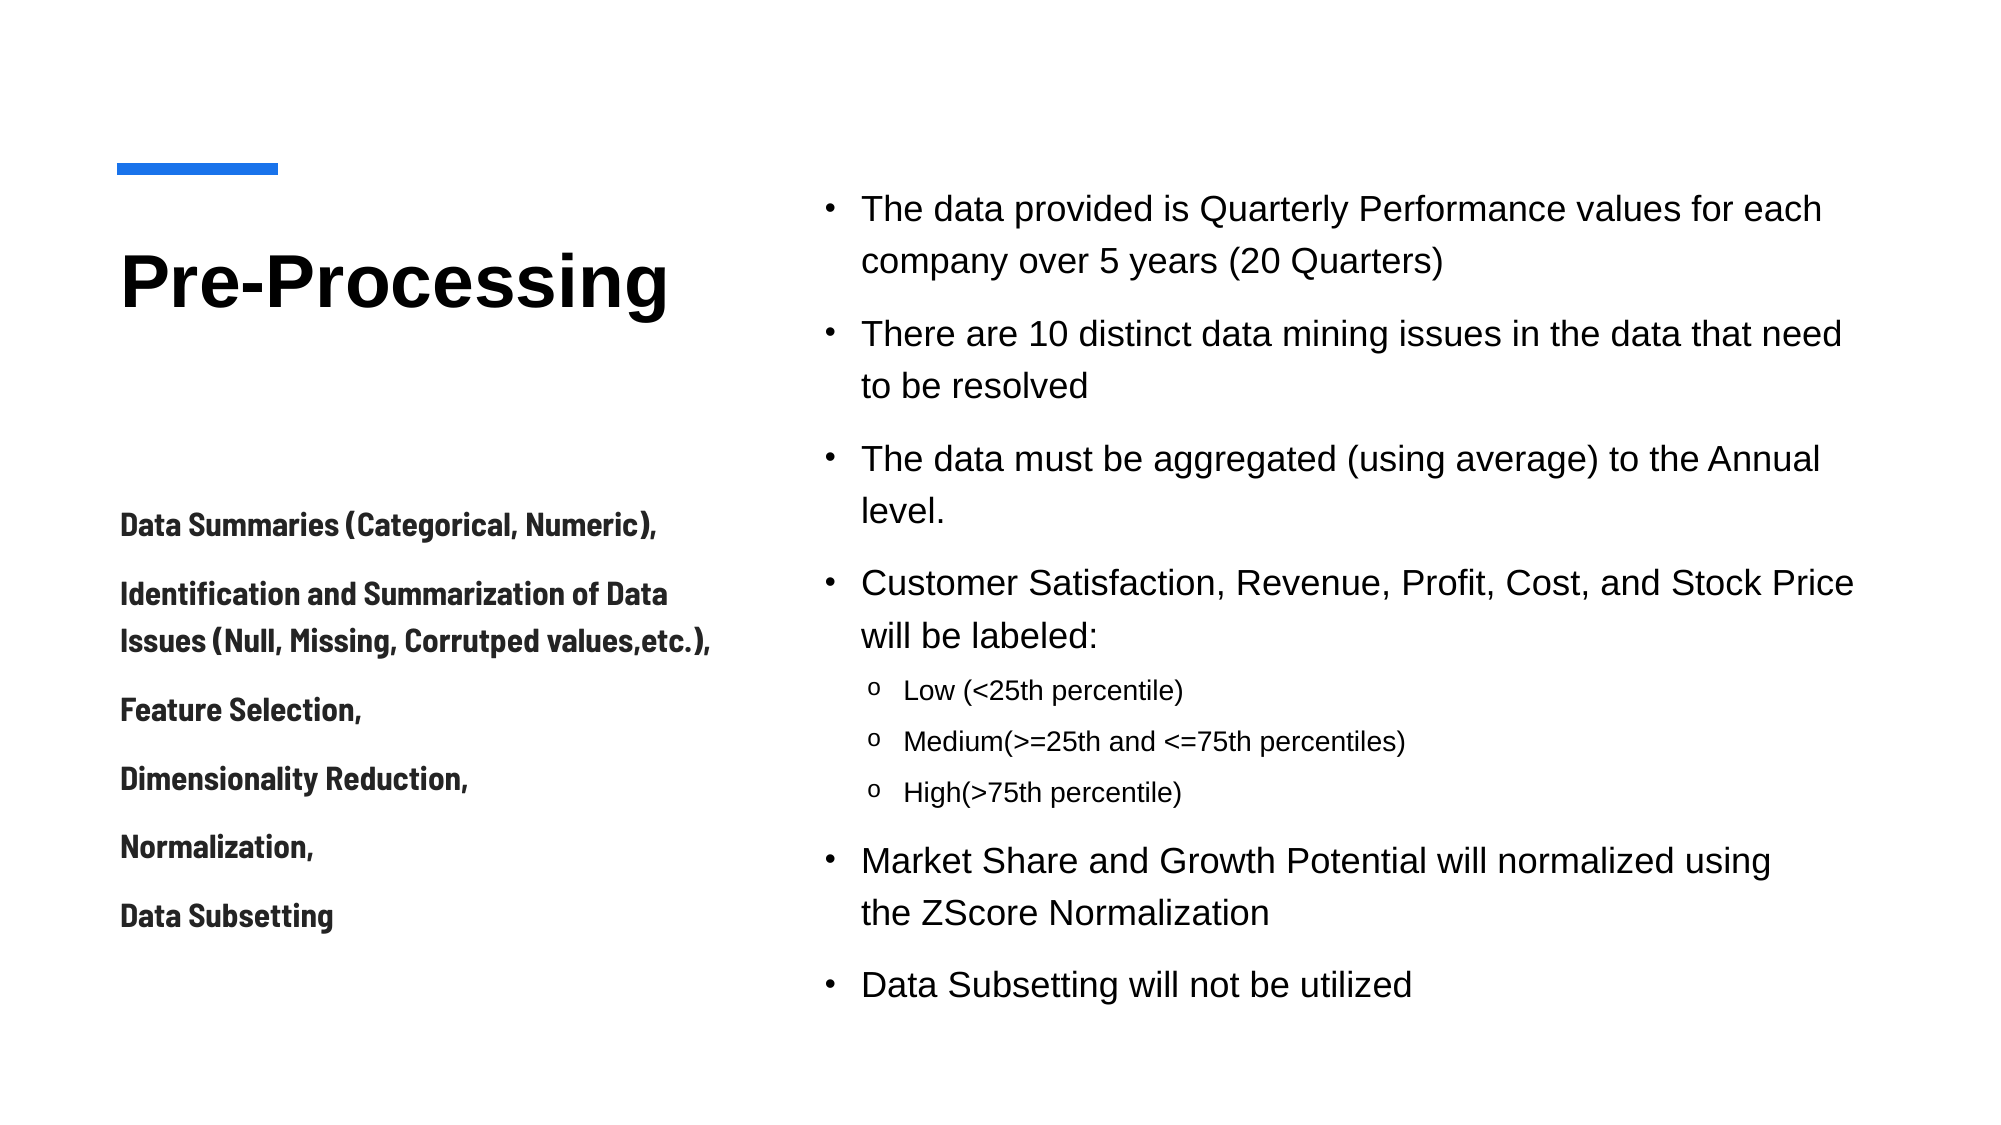

The data provided is Quarterly Performance values for each company over 5 years (20 Quarters)
There are 10 distinct data mining issues in the data that need to be resolved
The data must be aggregated (using average) to the Annual level.
Customer Satisfaction, Revenue, Profit, Cost, and Stock Price will be labeled:
Low (<25th percentile)
Medium(>=25th and <=75th percentiles)
High(>75th percentile)
Market Share and Growth Potential will normalized using the ZScore Normalization
Data Subsetting will not be utilized

# Pre-Processing
Data Summaries (Categorical, Numeric),
Identification and Summarization of Data Issues (Null, Missing, Corrutped values,etc.),
Feature Selection,
Dimensionality Reduction,
Normalization,
Data Subsetting